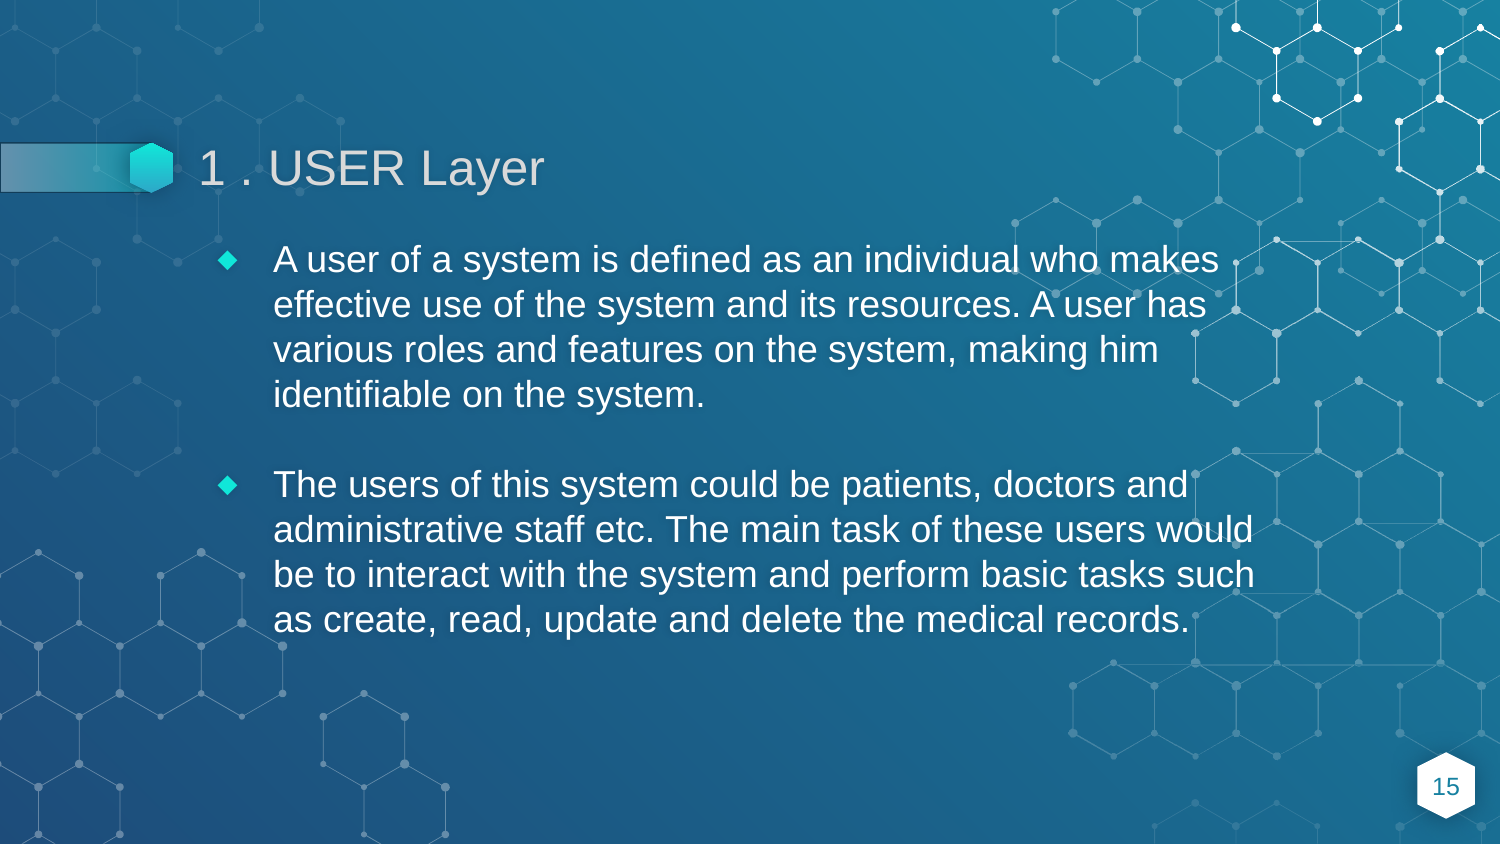

# 1 . USER Layer
A user of a system is defined as an individual who makes effective use of the system and its resources. A user has various roles and features on the system, making him identifiable on the system.

The users of this system could be patients, doctors and
administrative staff etc. The main task of these users would
be to interact with the system and perform basic tasks such
as create, read, update and delete the medical records.
15